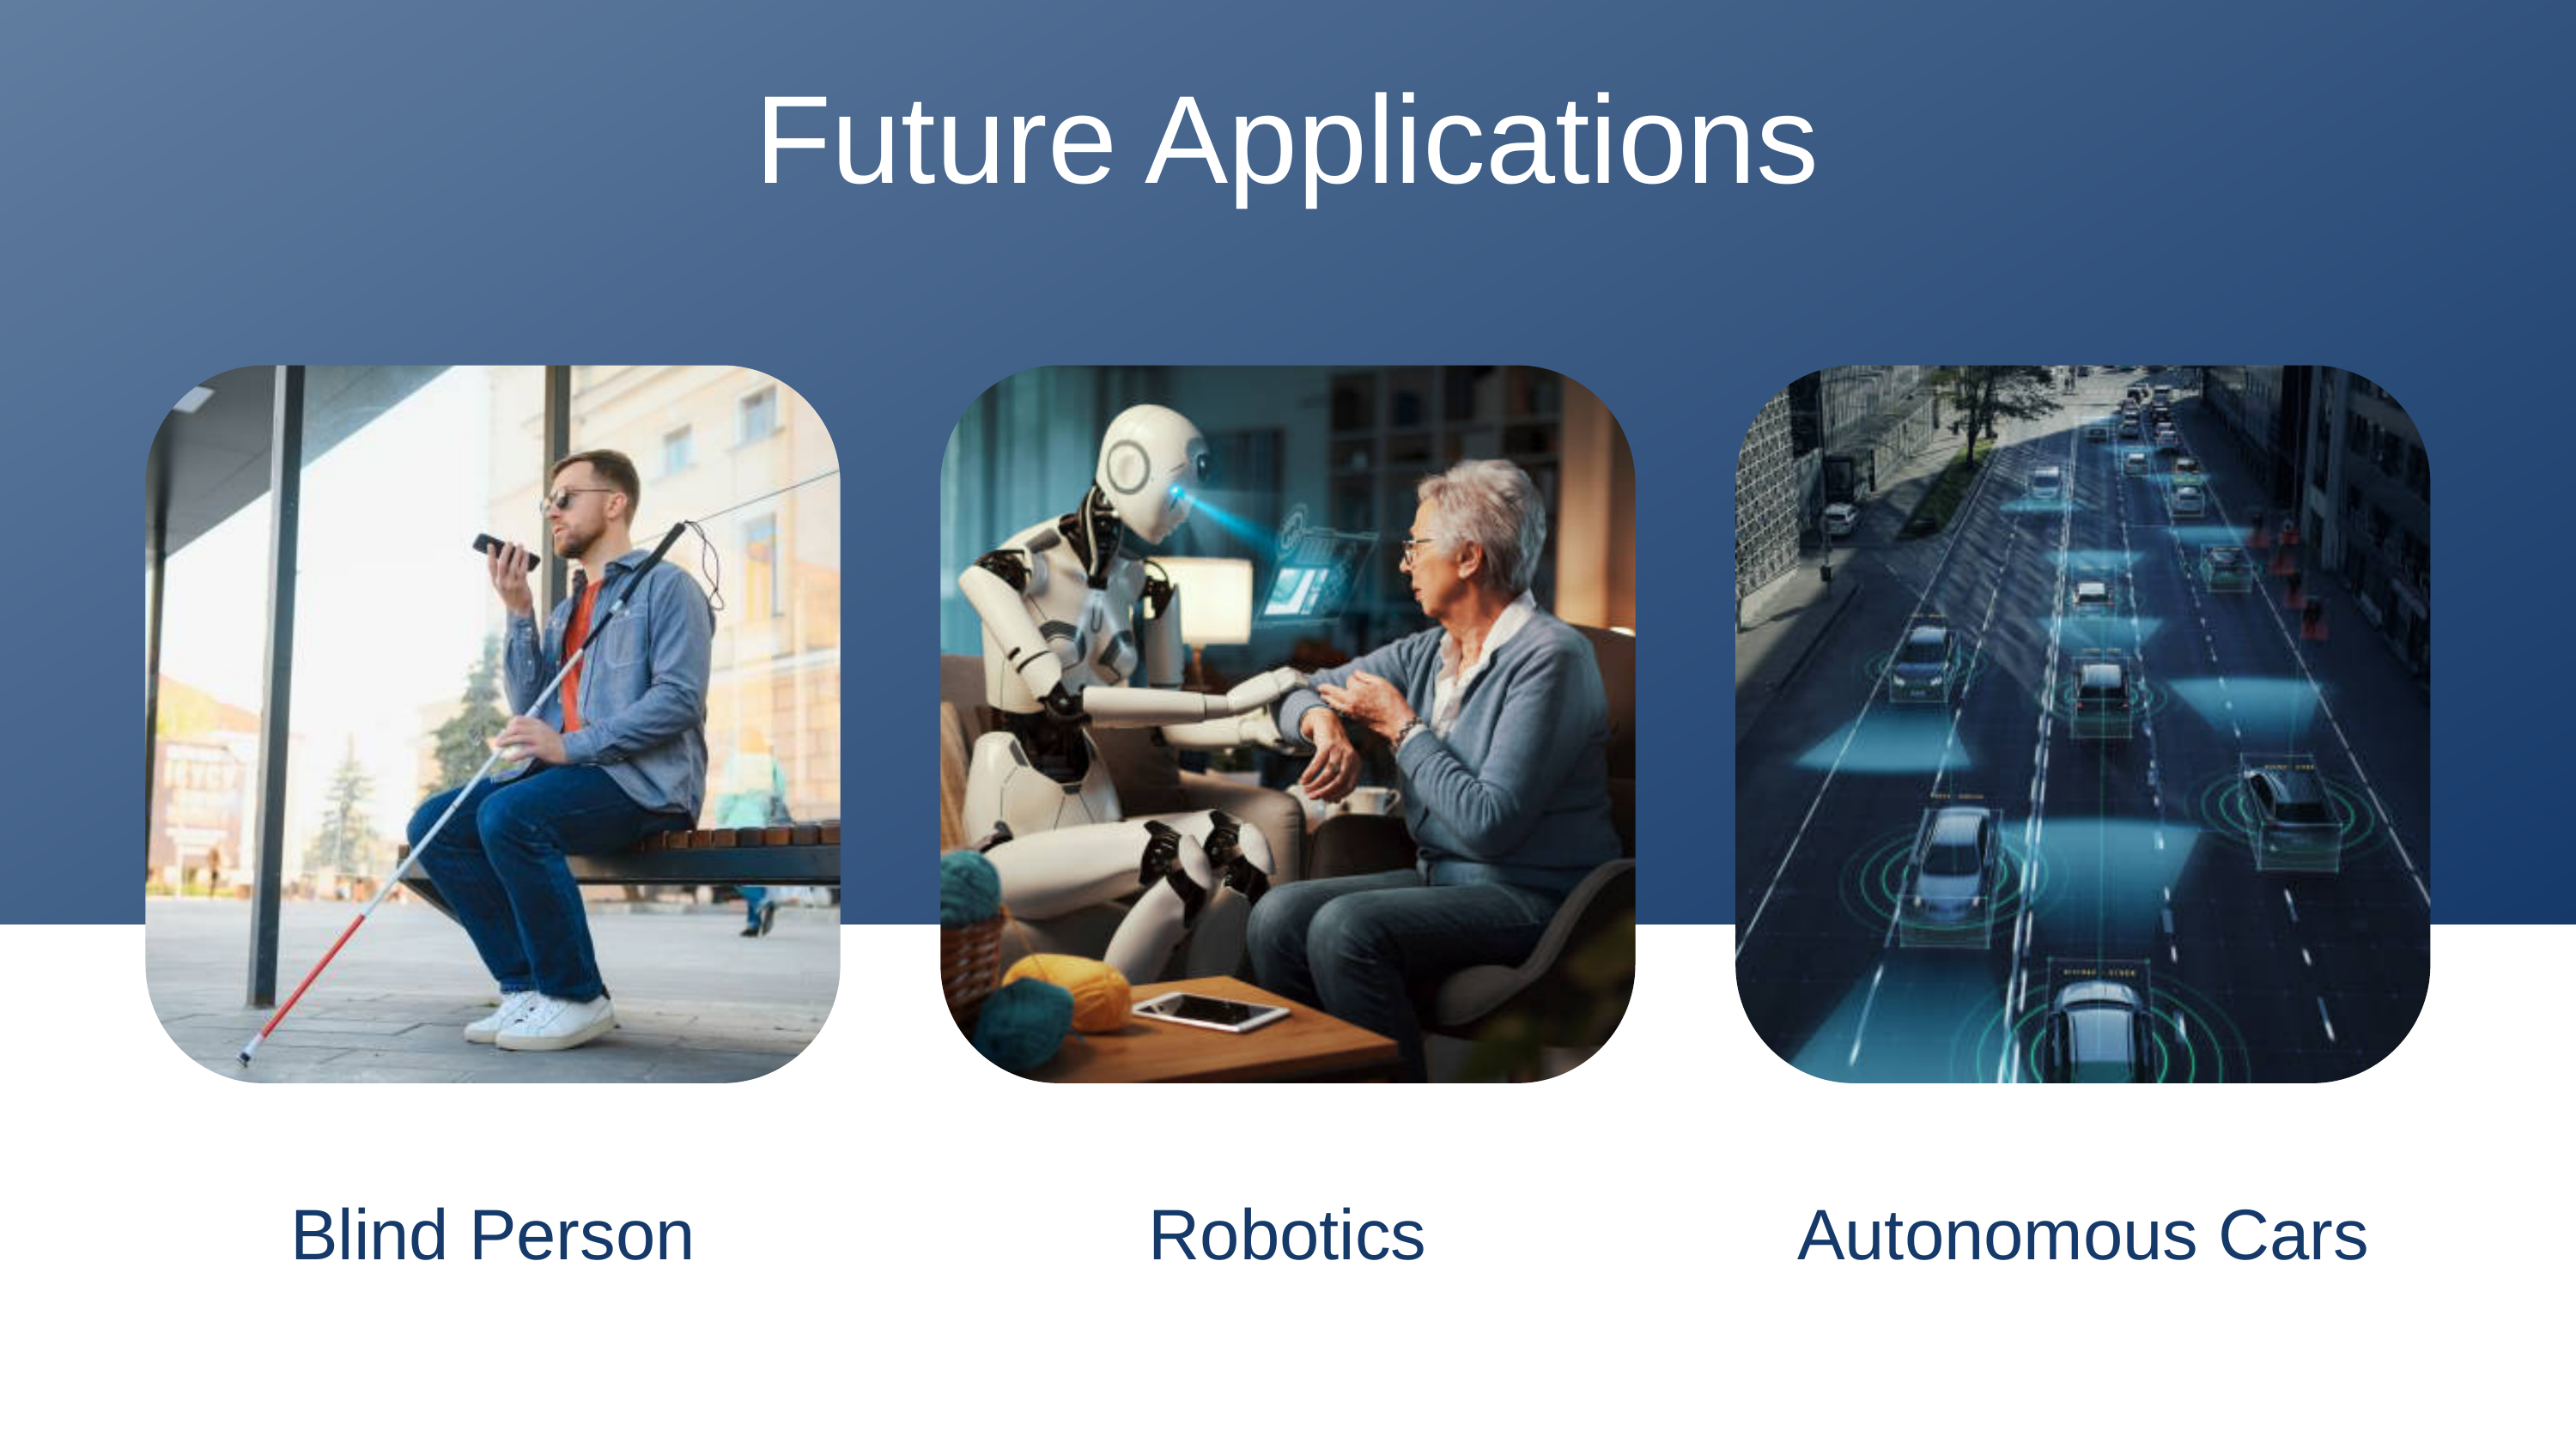

Future Applications

Blind Person
Robotics
Autonomous Cars